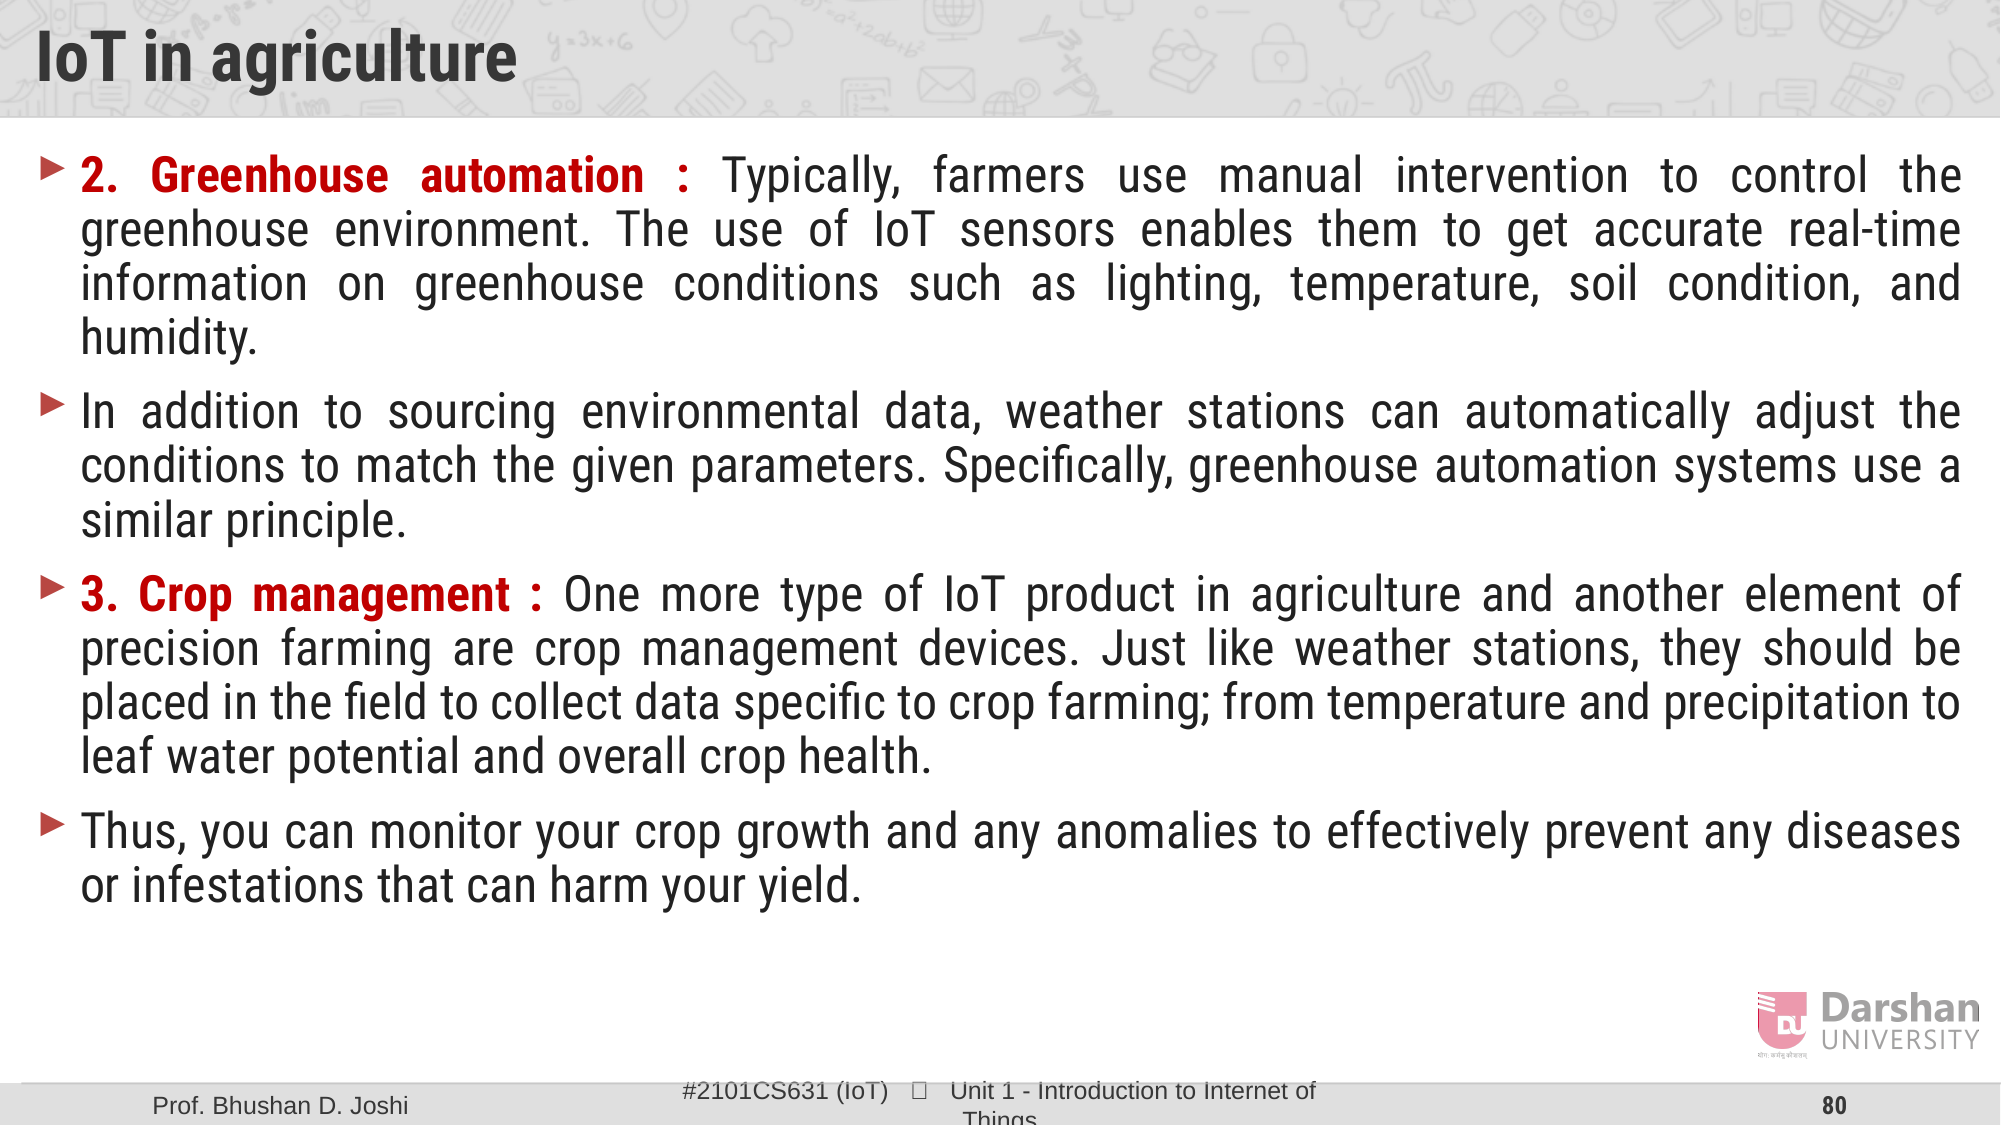

# IoT in agriculture
2. Greenhouse automation : Typically, farmers use manual intervention to control the greenhouse environment. The use of IoT sensors enables them to get accurate real-time information on greenhouse conditions such as lighting, temperature, soil condition, and humidity.
In addition to sourcing environmental data, weather stations can automatically adjust the conditions to match the given parameters. Specifically, greenhouse automation systems use a similar principle.
3. Crop management : One more type of IoT product in agriculture and another element of precision farming are crop management devices. Just like weather stations, they should be placed in the field to collect data specific to crop farming; from temperature and precipitation to leaf water potential and overall crop health.
Thus, you can monitor your crop growth and any anomalies to effectively prevent any diseases or infestations that can harm your yield.